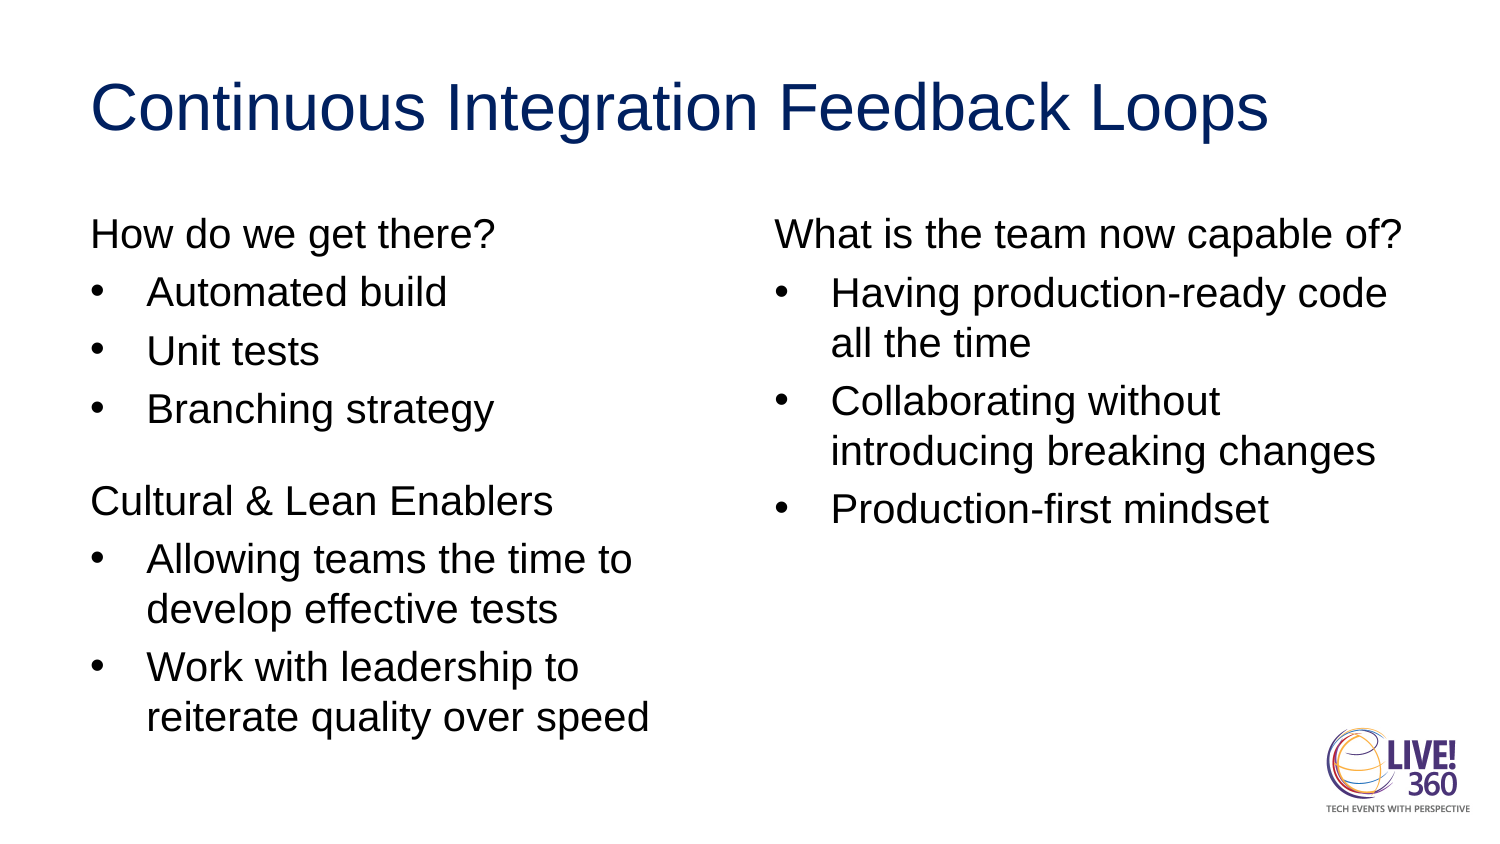

# Continuous Integration Feedback Loops
How do we get there?
Automated build
Unit tests
Branching strategy
Cultural & Lean Enablers
Allowing teams the time to develop effective tests
Work with leadership to reiterate quality over speed
What is the team now capable of?​
Having production-ready code all the time​
Collaborating without introducing breaking changes​
Production-first mindset​